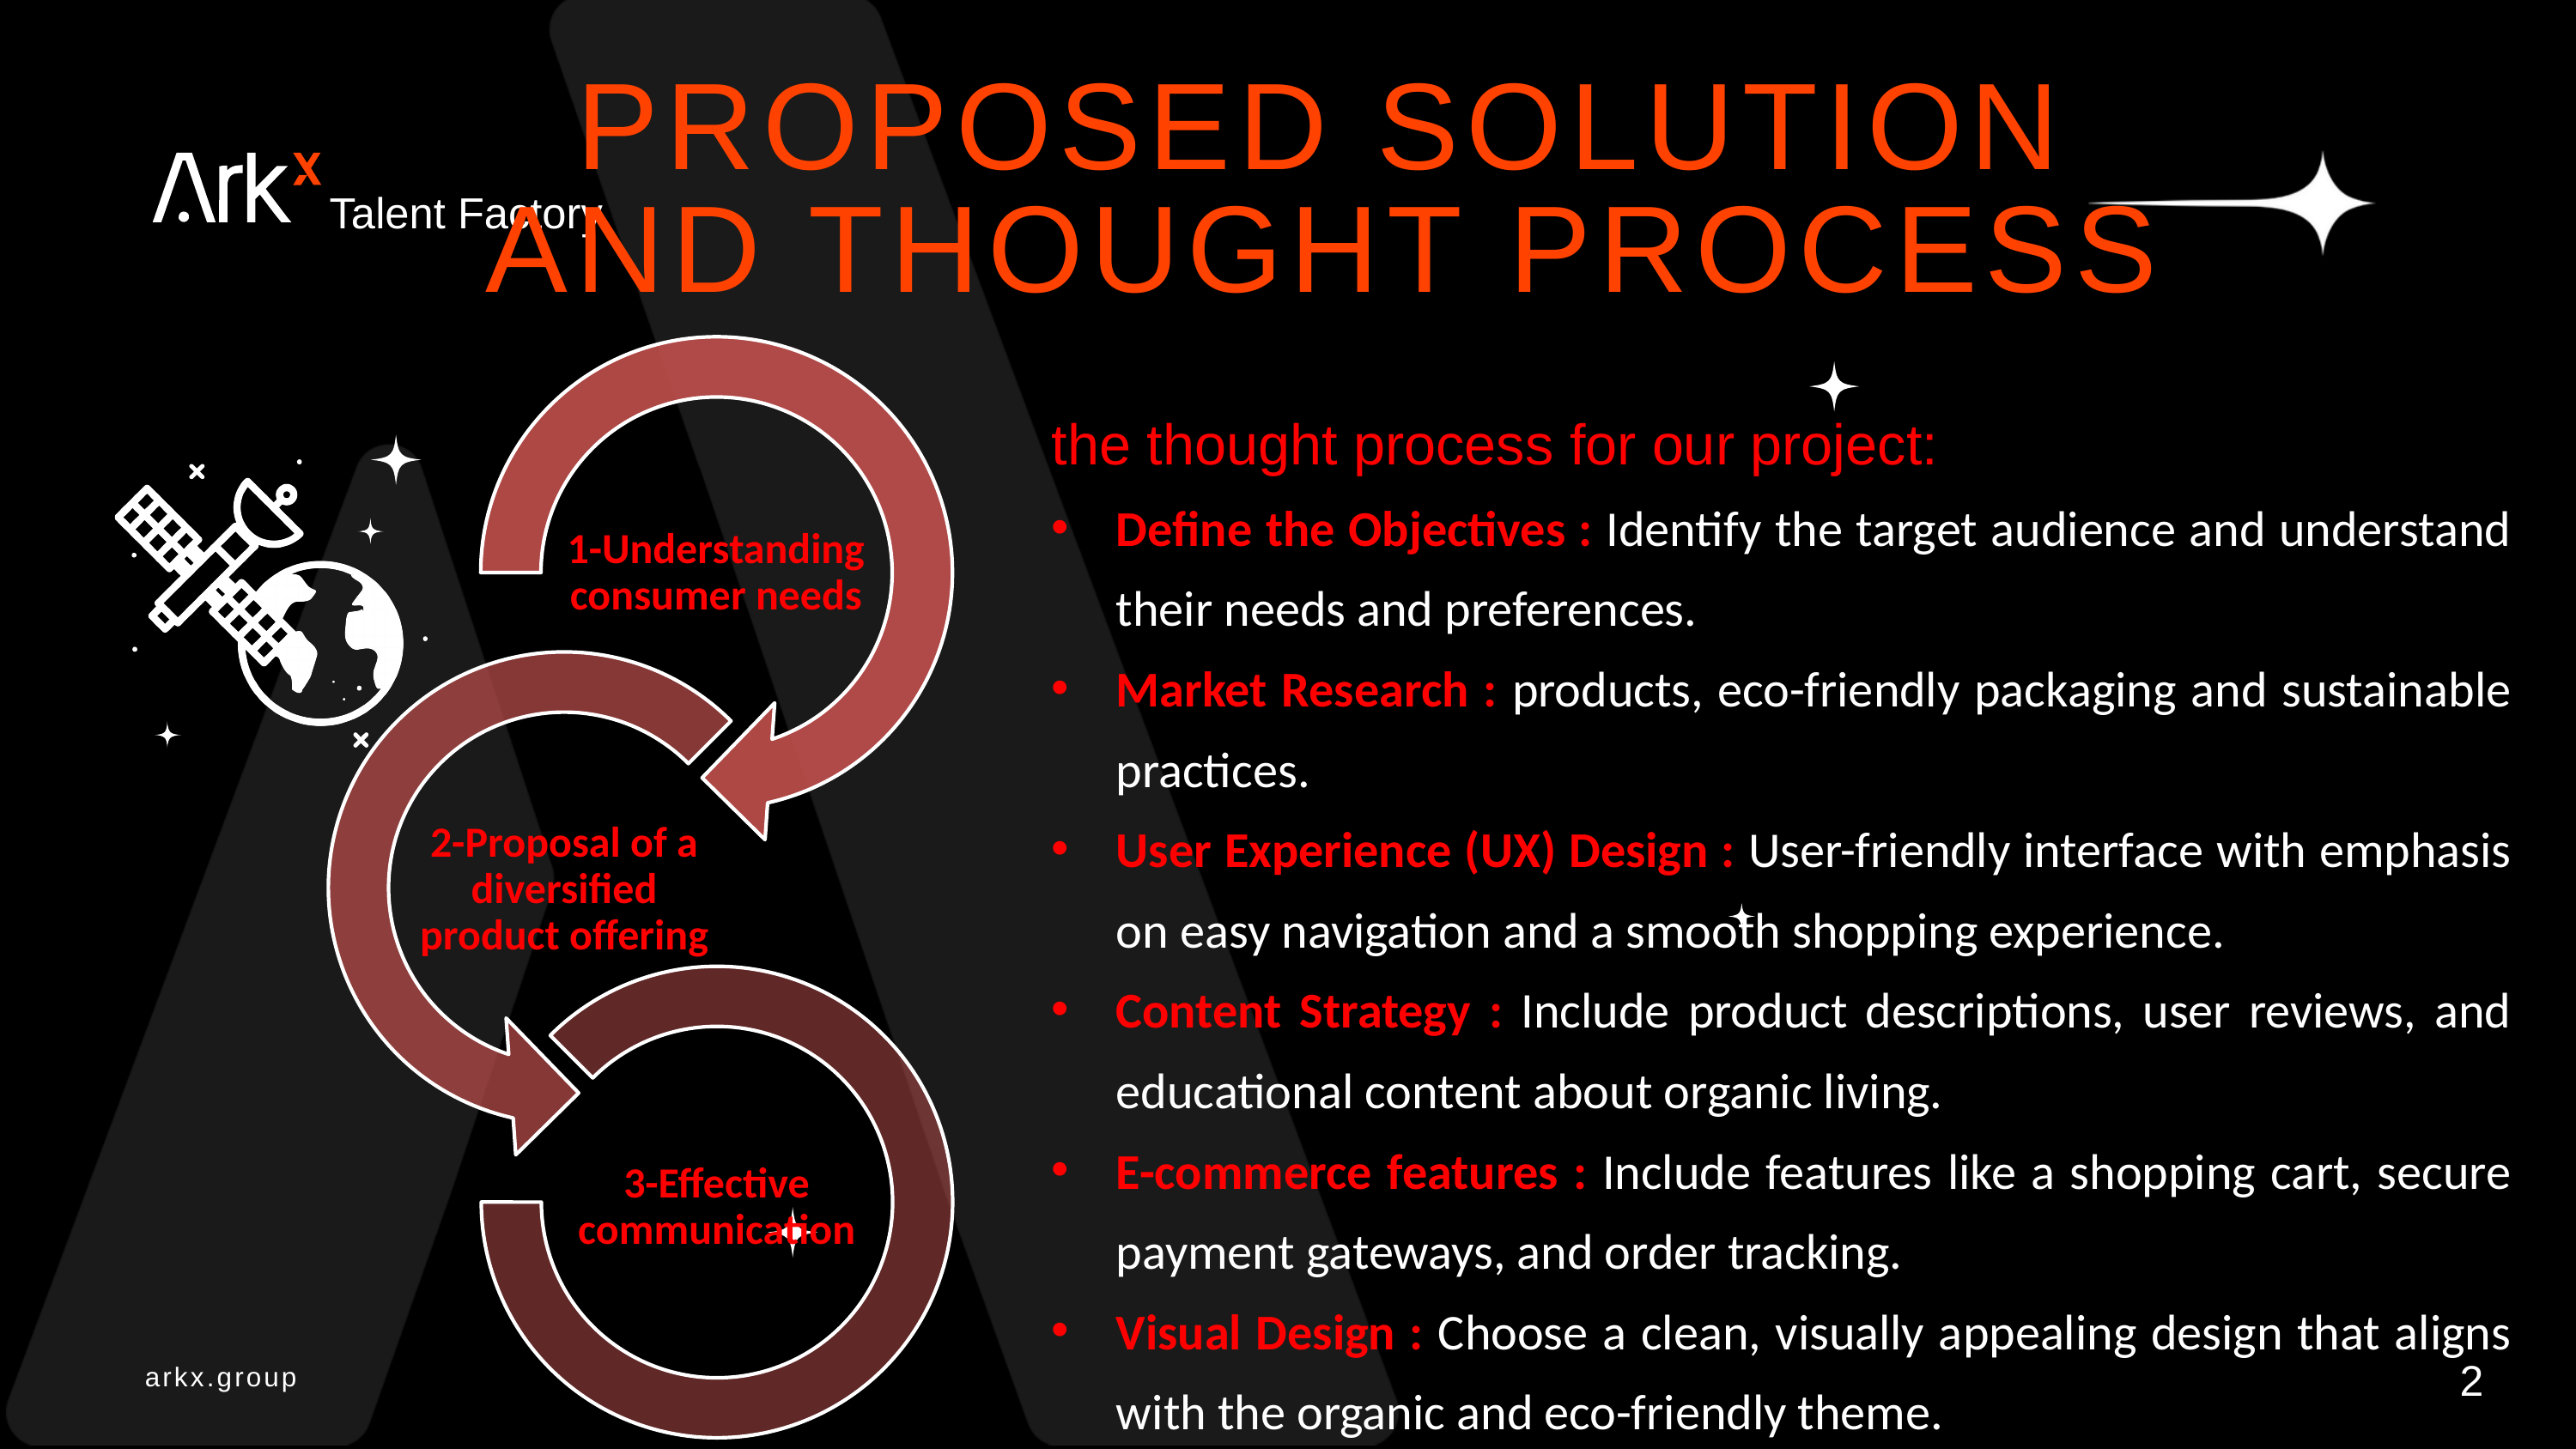

PROPOSED SOLUTION AND THOUGHT PROCESS

Talent Factory

1-Understanding consumer needs
2-Proposal of a diversified product offering
3-Effective communication

the thought process for our project:
Define the Objectives : Identify the target audience and understand their needs and preferences.
Market Research : products, eco-friendly packaging and sustainable practices.
User Experience (UX) Design : User-friendly interface with emphasis on easy navigation and a smooth shopping experience.
Content Strategy : Include product descriptions, user reviews, and educational content about organic living.
E-commerce features : Include features like a shopping cart, secure payment gateways, and order tracking.
Visual Design : Choose a clean, visually appealing design that aligns with the organic and eco-friendly theme.

2
arkx.group